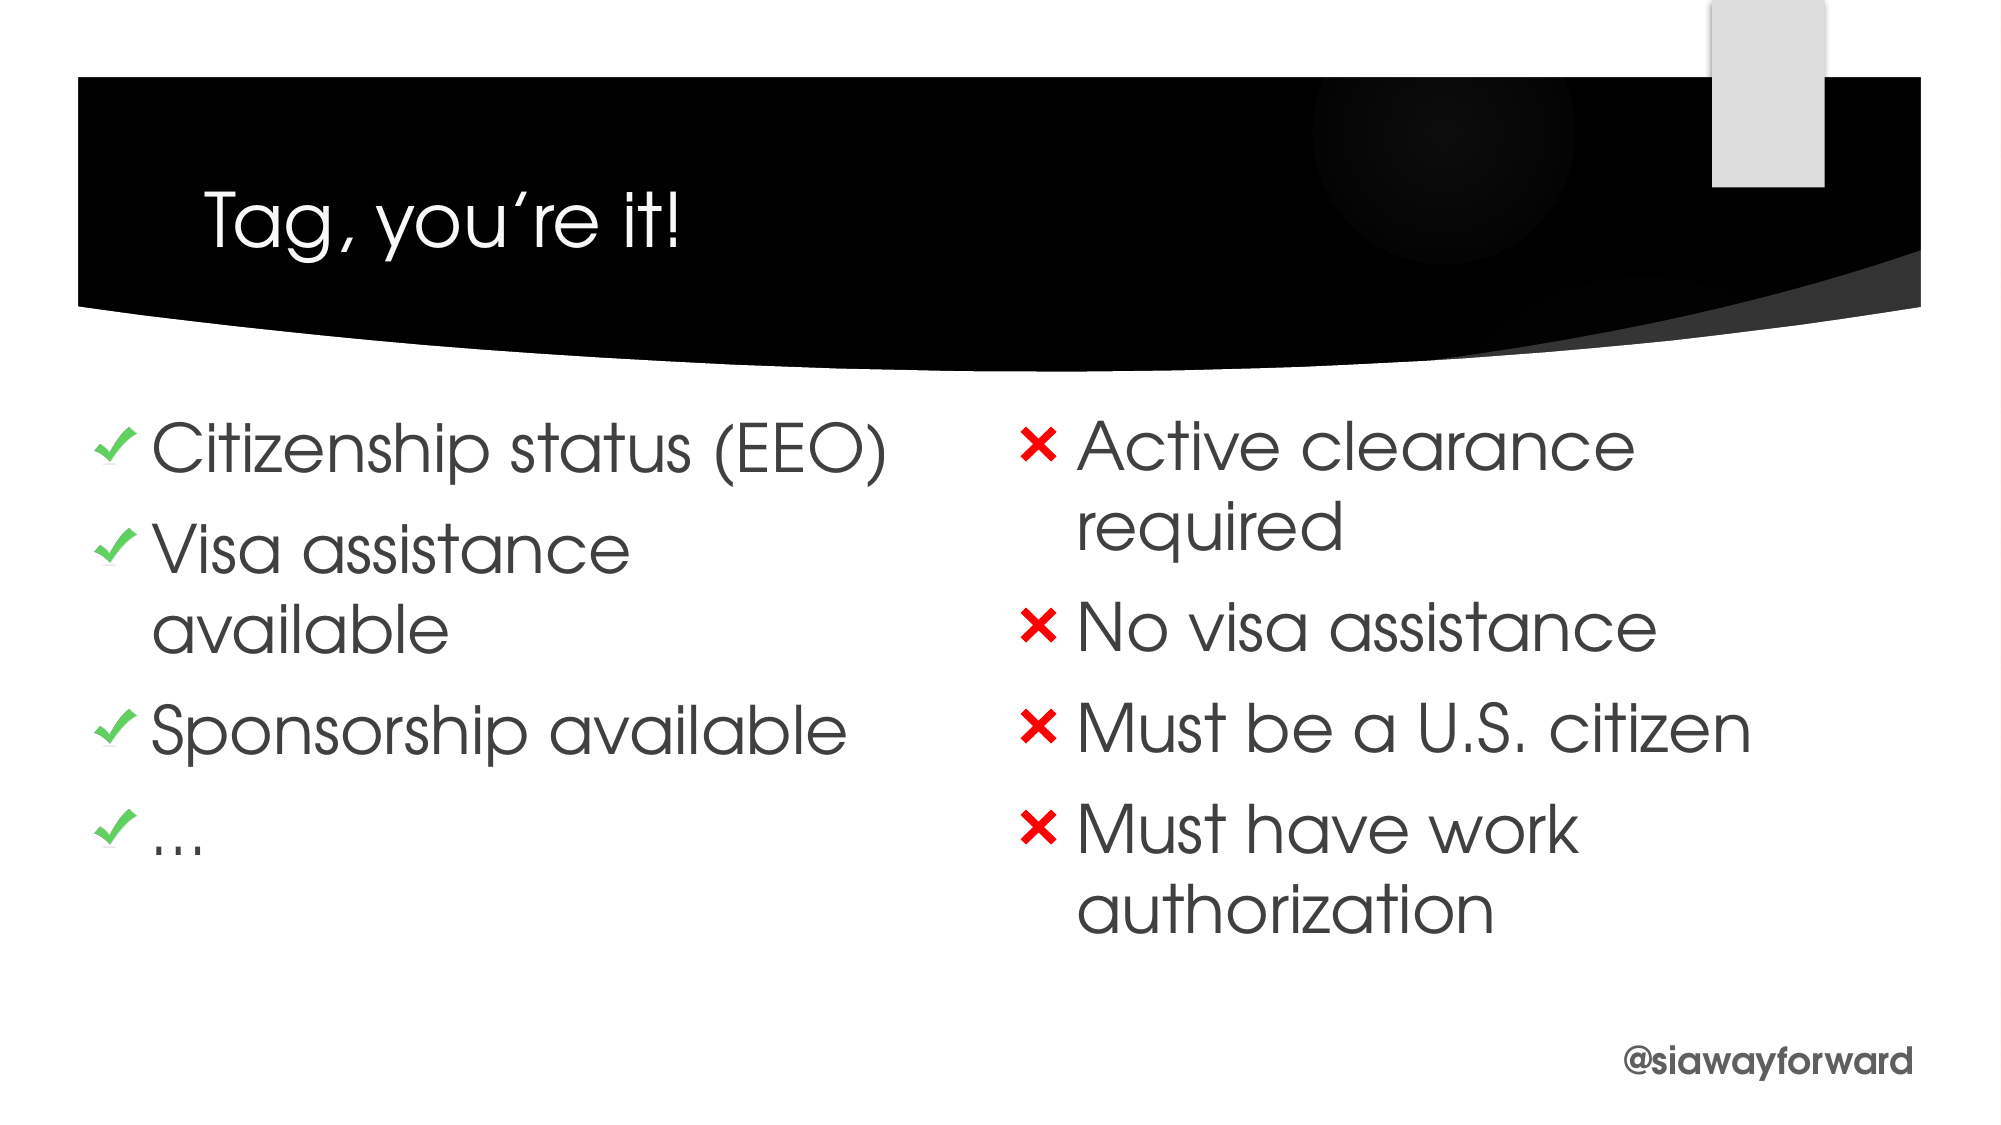

# Tag, you’re it!
Active clearance required
No visa assistance
Must be a U.S. citizen
Must have work authorization
Citizenship status (EEO)
Visa assistance available
Sponsorship available
…

@siawayforward